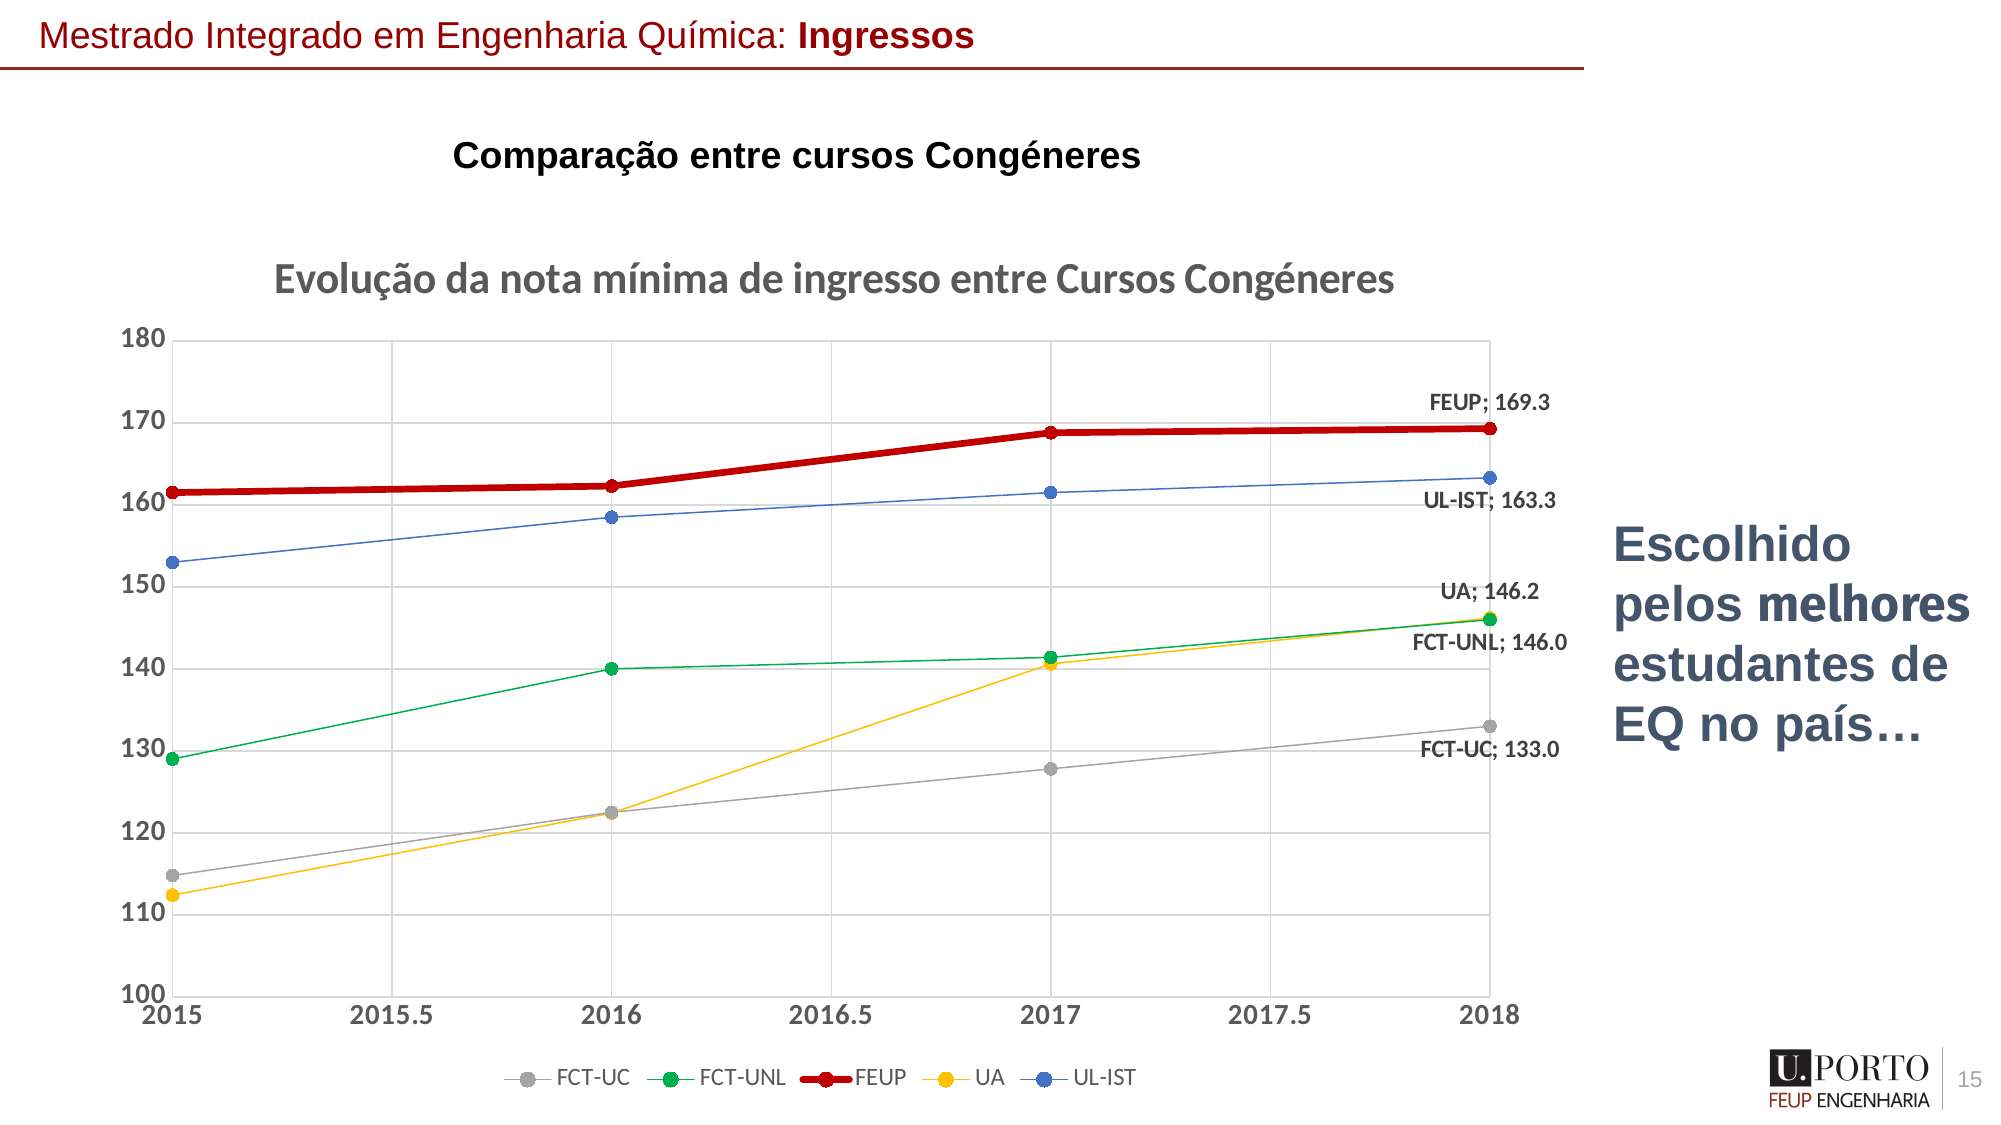

# Mestrado Integrado em Engenharia Química: Ingressos
Comparação entre cursos Congéneres

### Chart: Evolução da nota mínima de ingresso entre Cursos Congéneres

| Category | FCT-UC | FCT-UNL | FEUP | UA | UL-IST |
|---|---|---|---|---|---|
Escolhido pelos melhores estudantes de EQ no país…